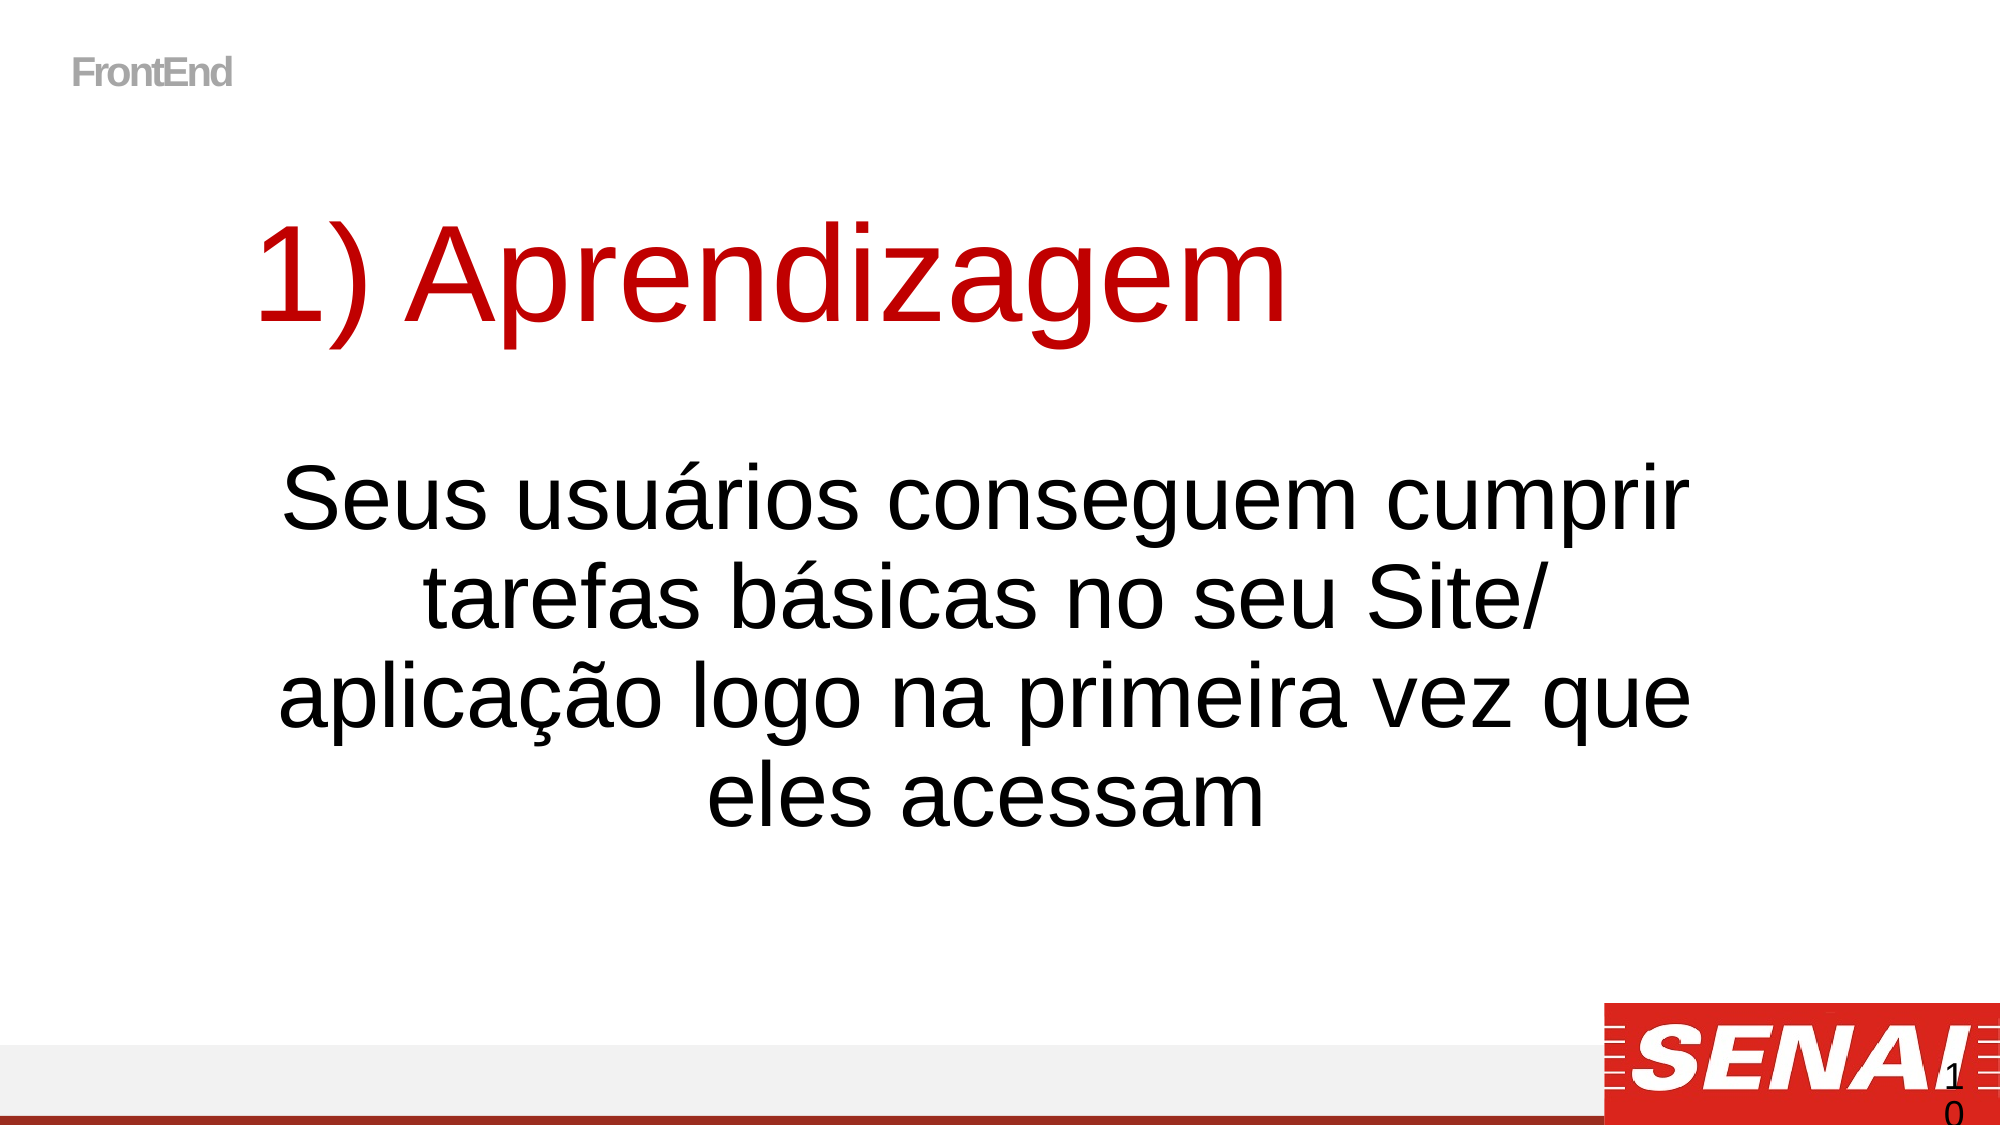

# FrontEnd
1) Aprendizagem

Seus usuários conseguem cumprir tarefas básicas no seu Site/ aplicação logo na primeira vez que eles acessam

10